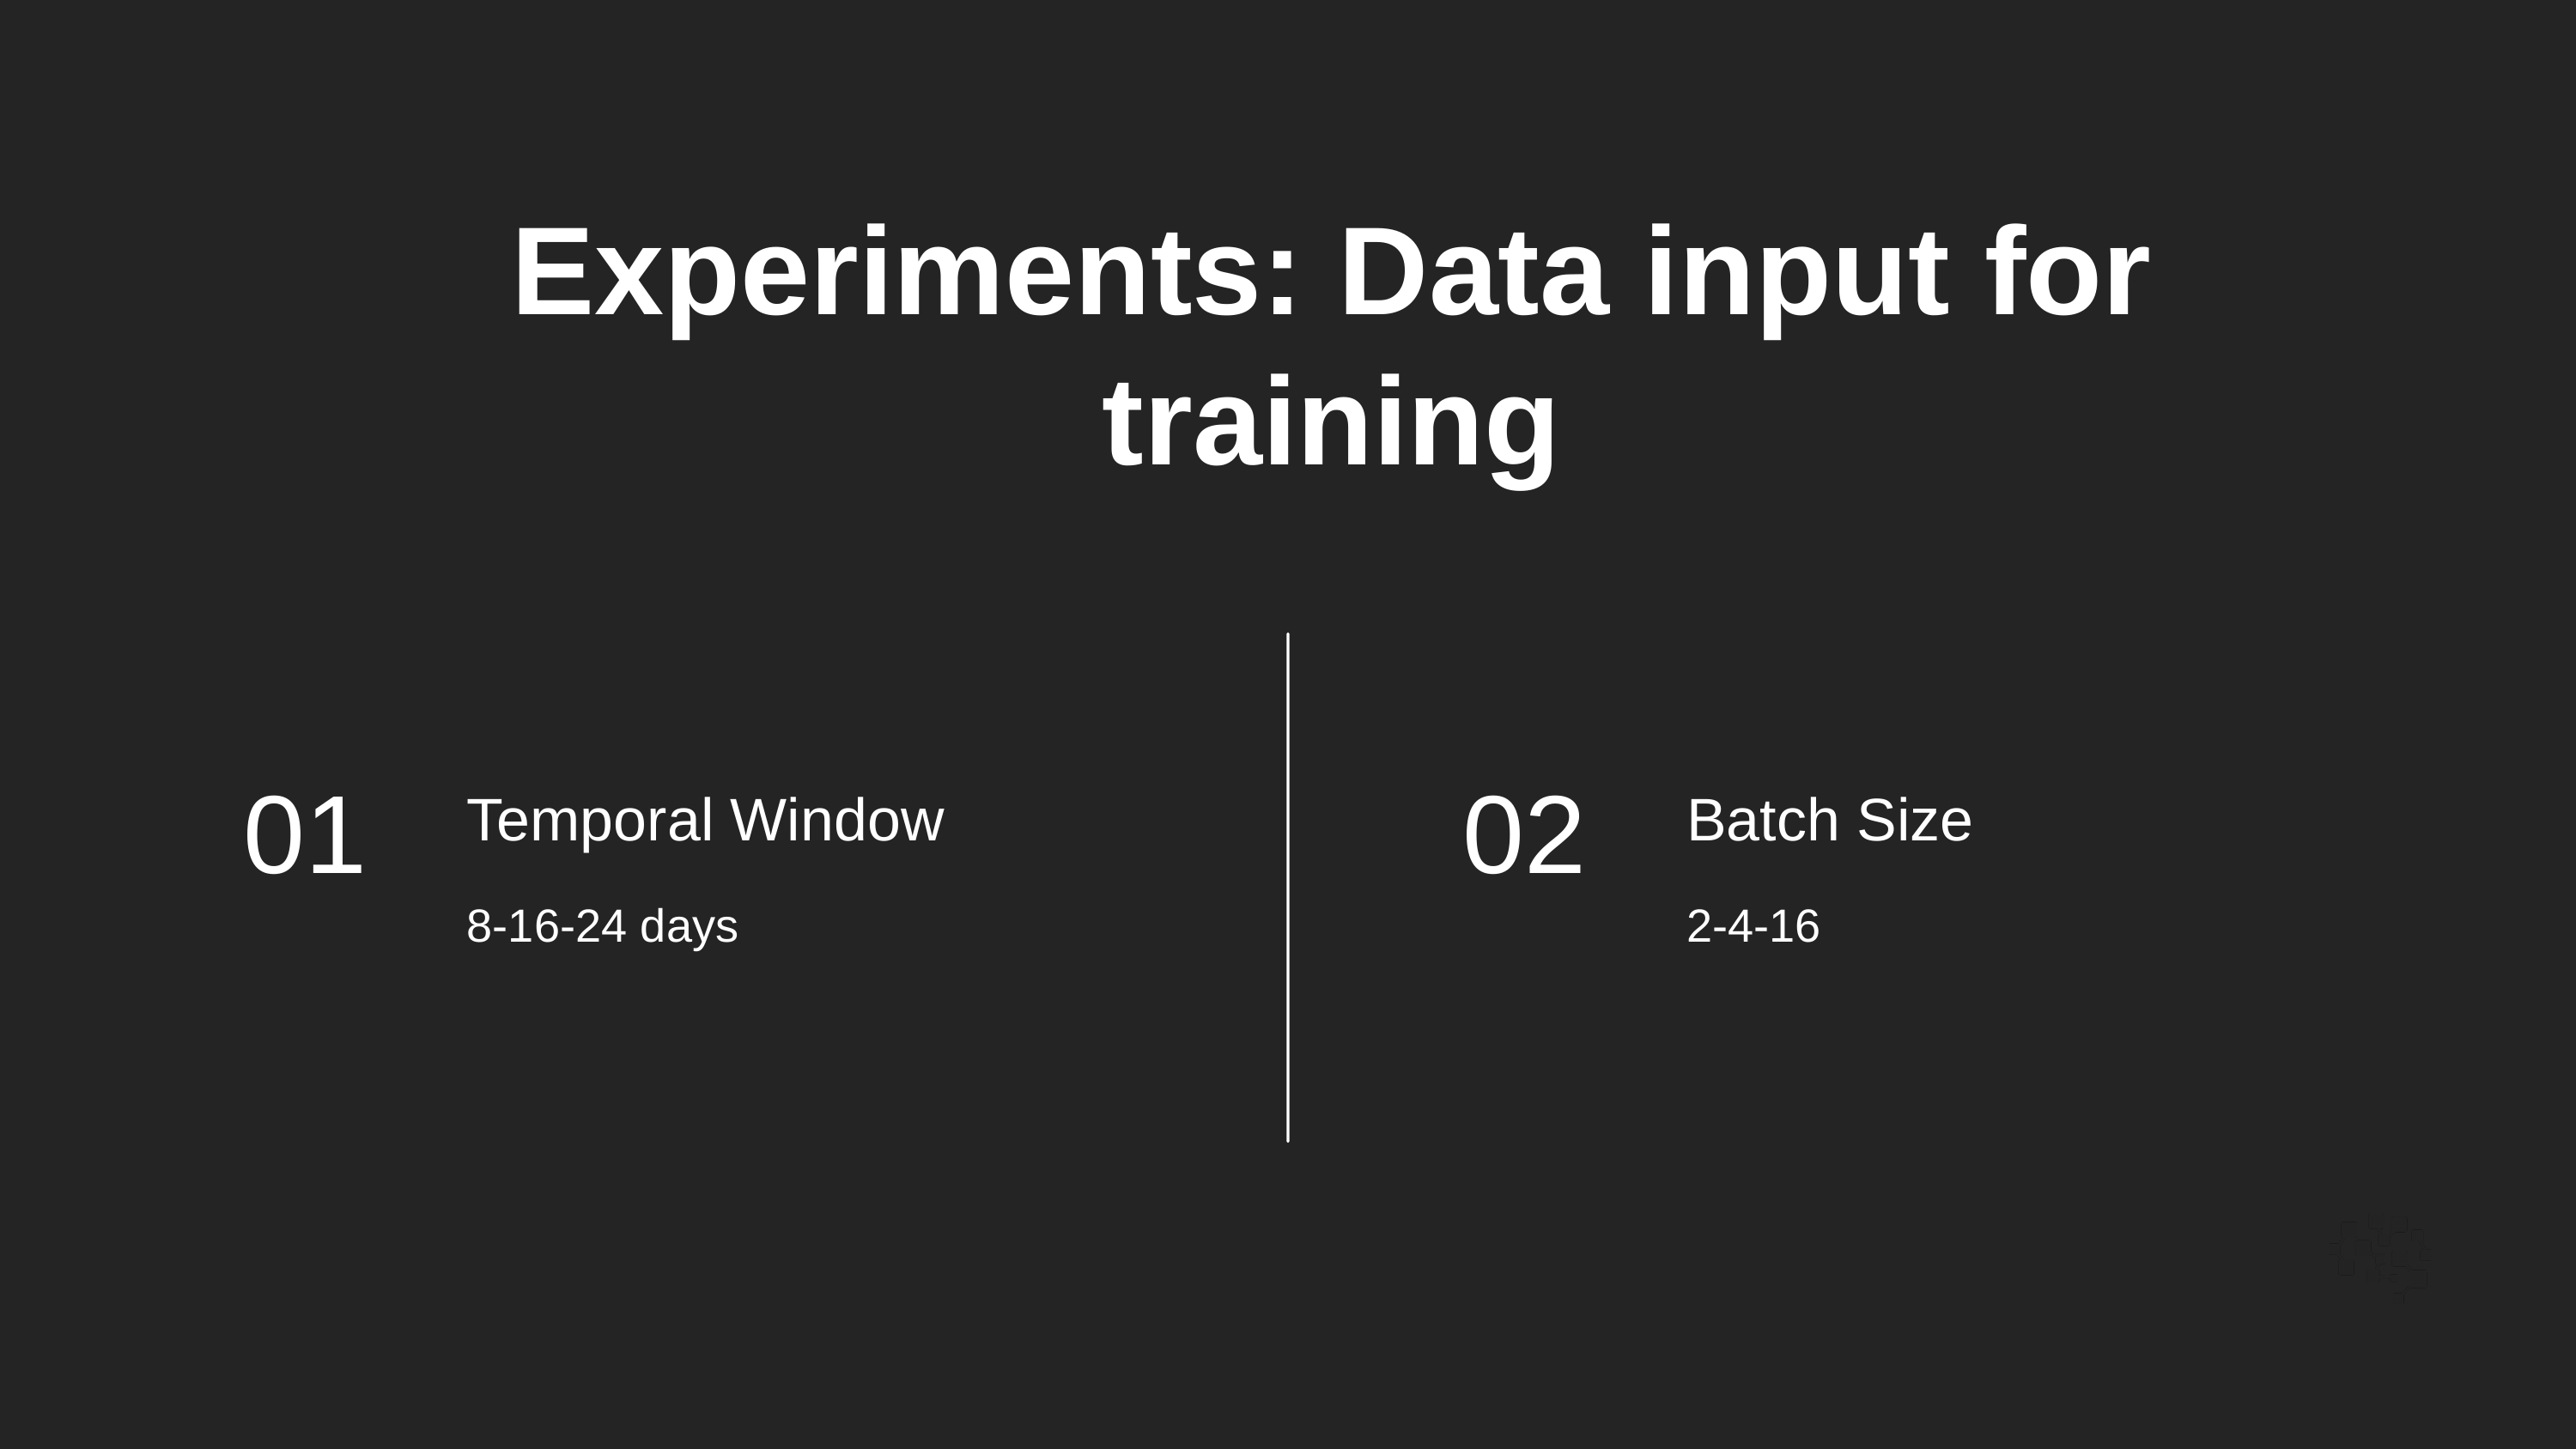

Experiments: Data input for training
01
02
Temporal Window
Batch Size
8-16-24 days
2-4-16